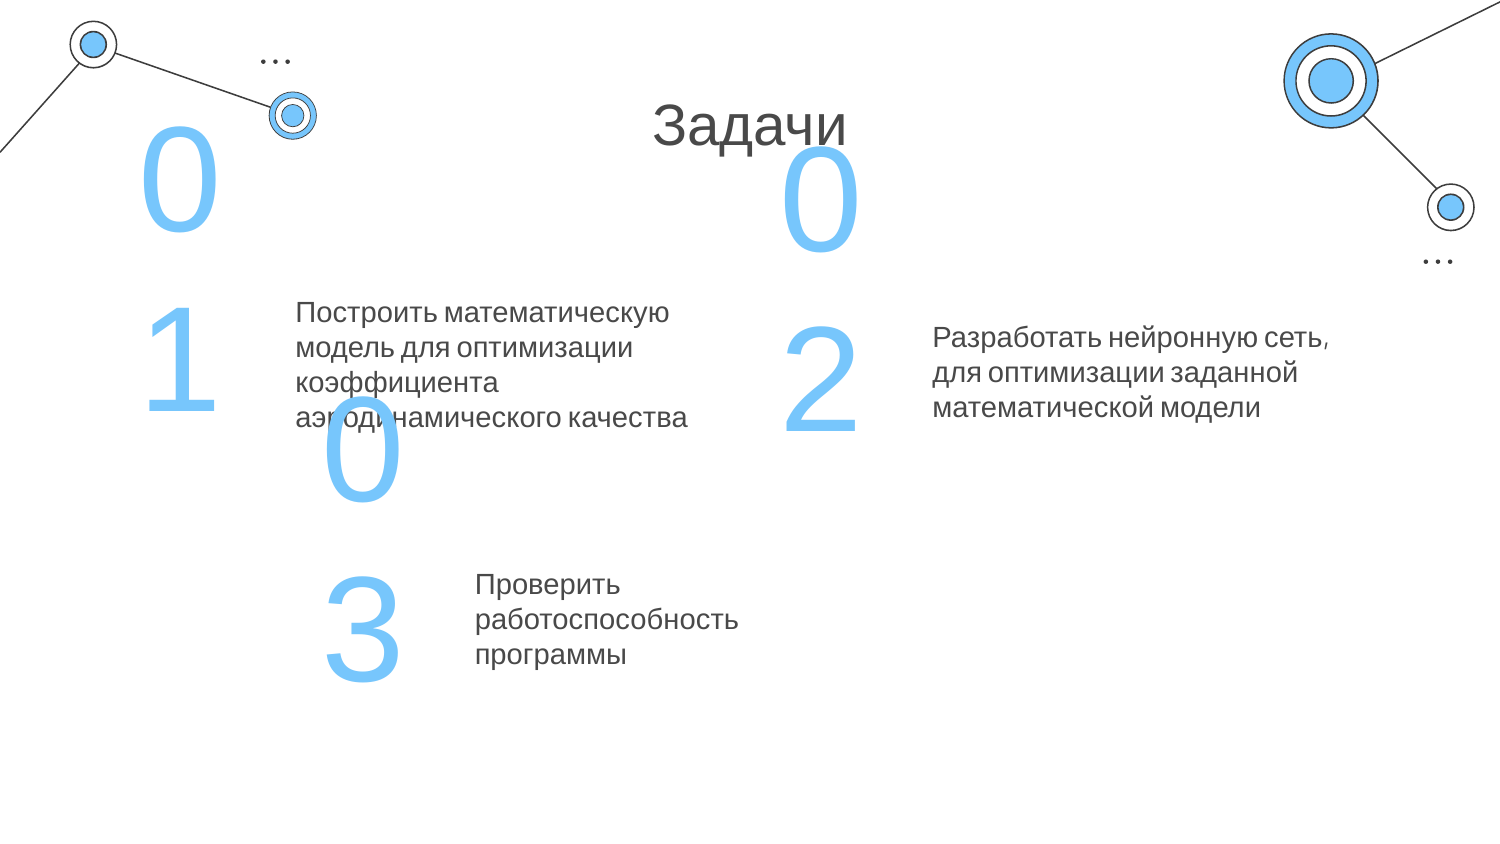

# Задачи
Построить математическую модель для оптимизации коэффициента аэродинамического качества
01
02
Разработать нейронную сеть, для оптимизации заданной математической модели
03
Проверить работоспособность программы